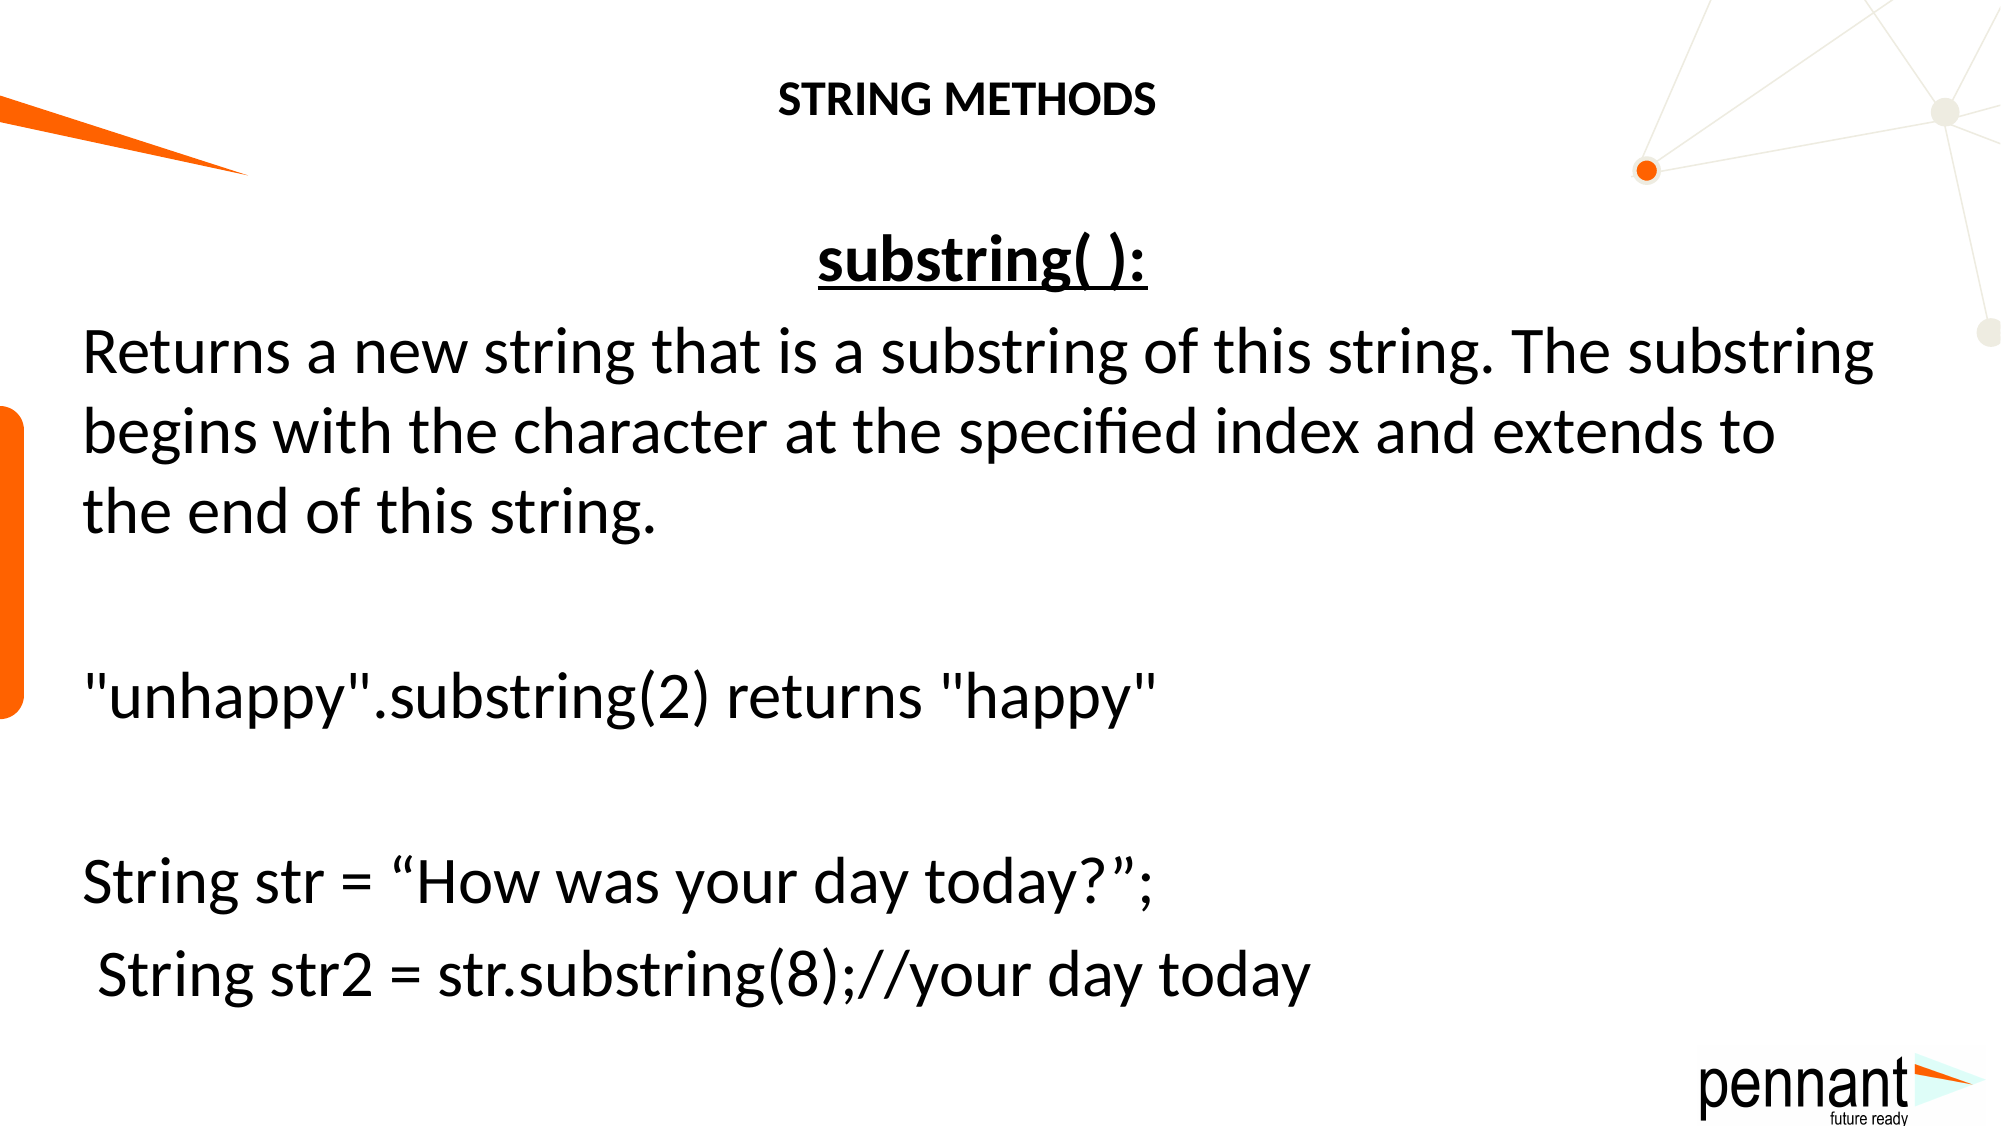

# STRING METHODS
substring( ):
Returns a new string that is a substring of this string. The substring begins with the character at the specified index and extends to the end of this string.

"unhappy".substring(2) returns "happy"

String str = “How was your day today?”;
 String str2 = str.substring(8);//your day today